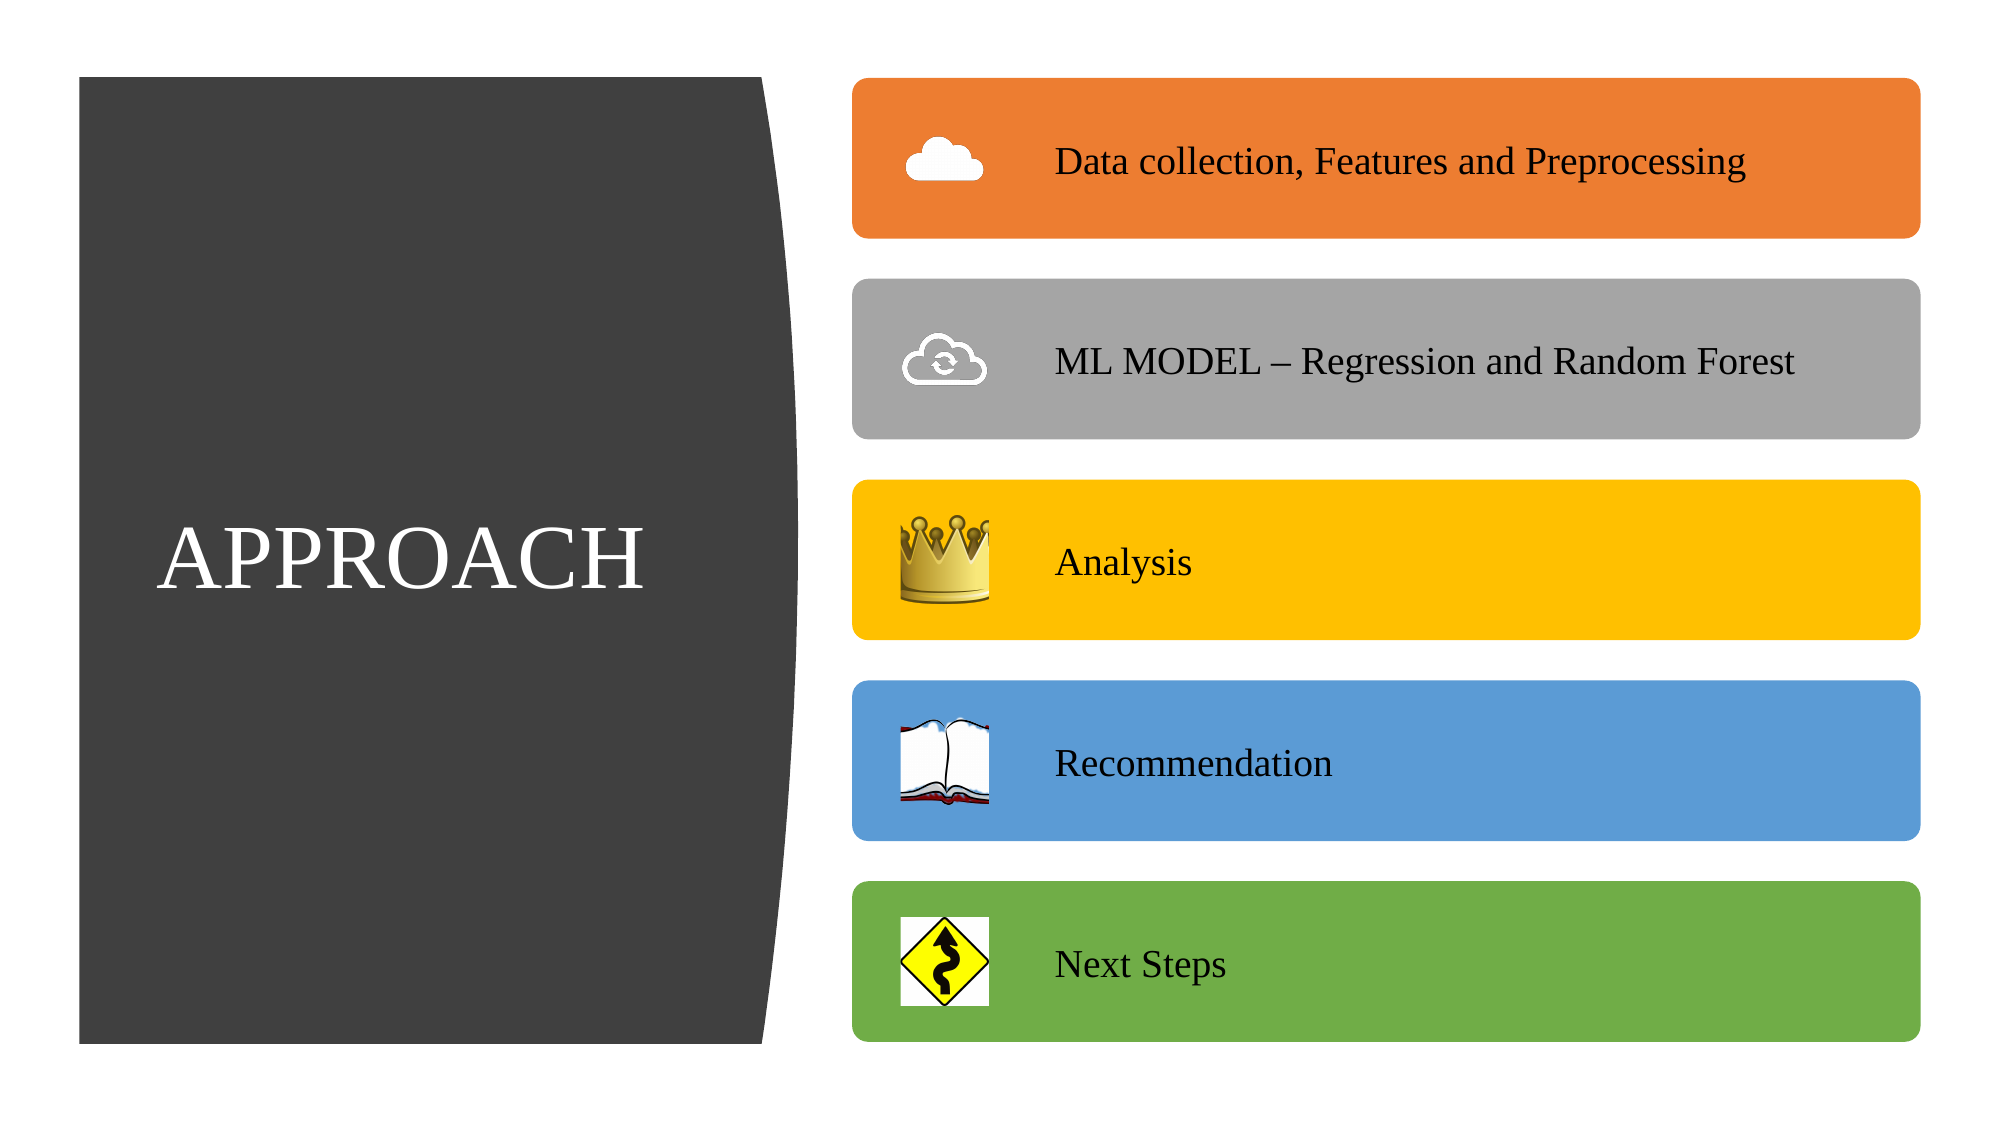

Data collection, Features and Preprocessing
ML MODEL – Regression and Random Forest
Analysis
Recommendation
Next Steps

# APPROACH